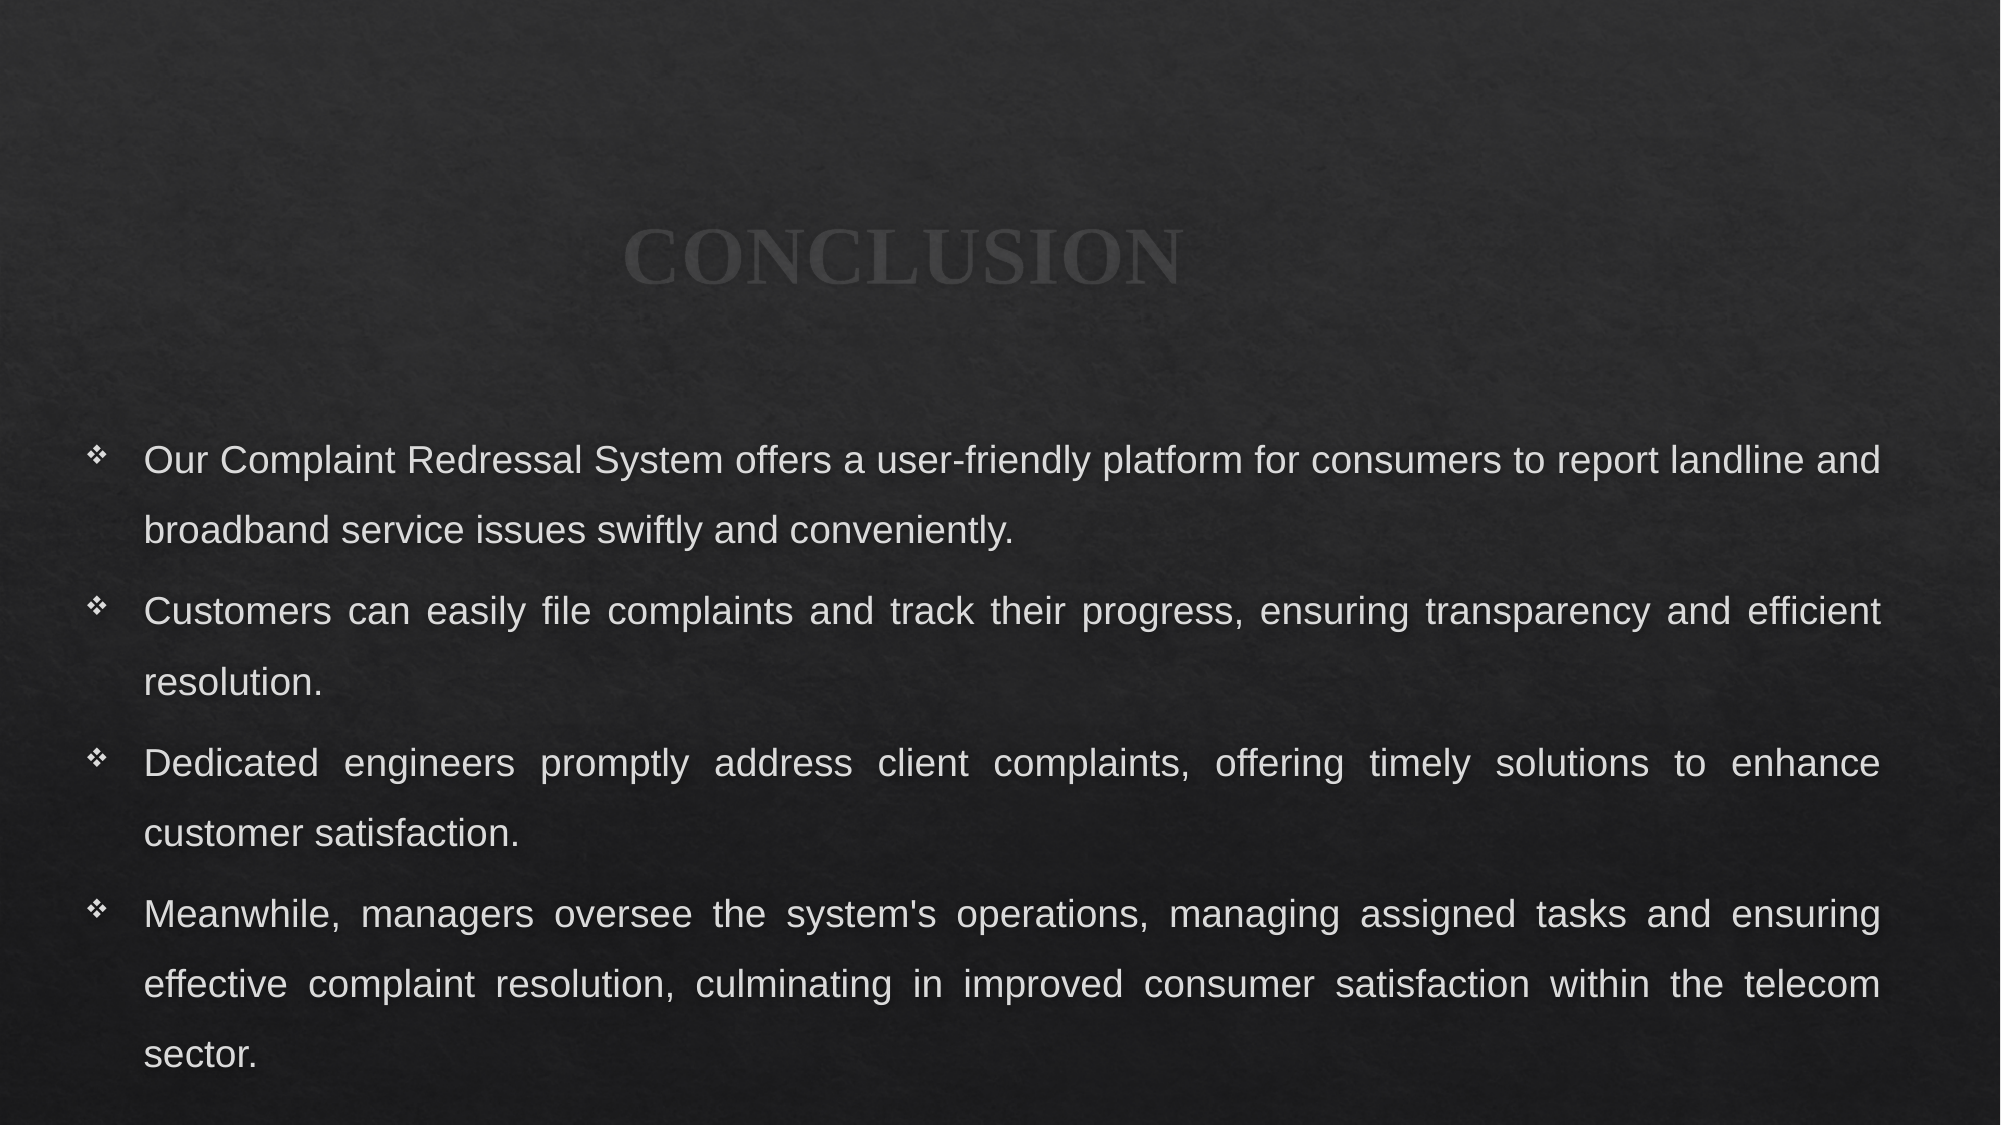

# CONCLUSION

Our Complaint Redressal System offers a user-friendly platform for consumers to report landline and broadband service issues swiftly and conveniently.
Customers can easily file complaints and track their progress, ensuring transparency and efficient resolution.
Dedicated engineers promptly address client complaints, offering timely solutions to enhance customer satisfaction.
Meanwhile, managers oversee the system's operations, managing assigned tasks and ensuring effective complaint resolution, culminating in improved consumer satisfaction within the telecom sector.